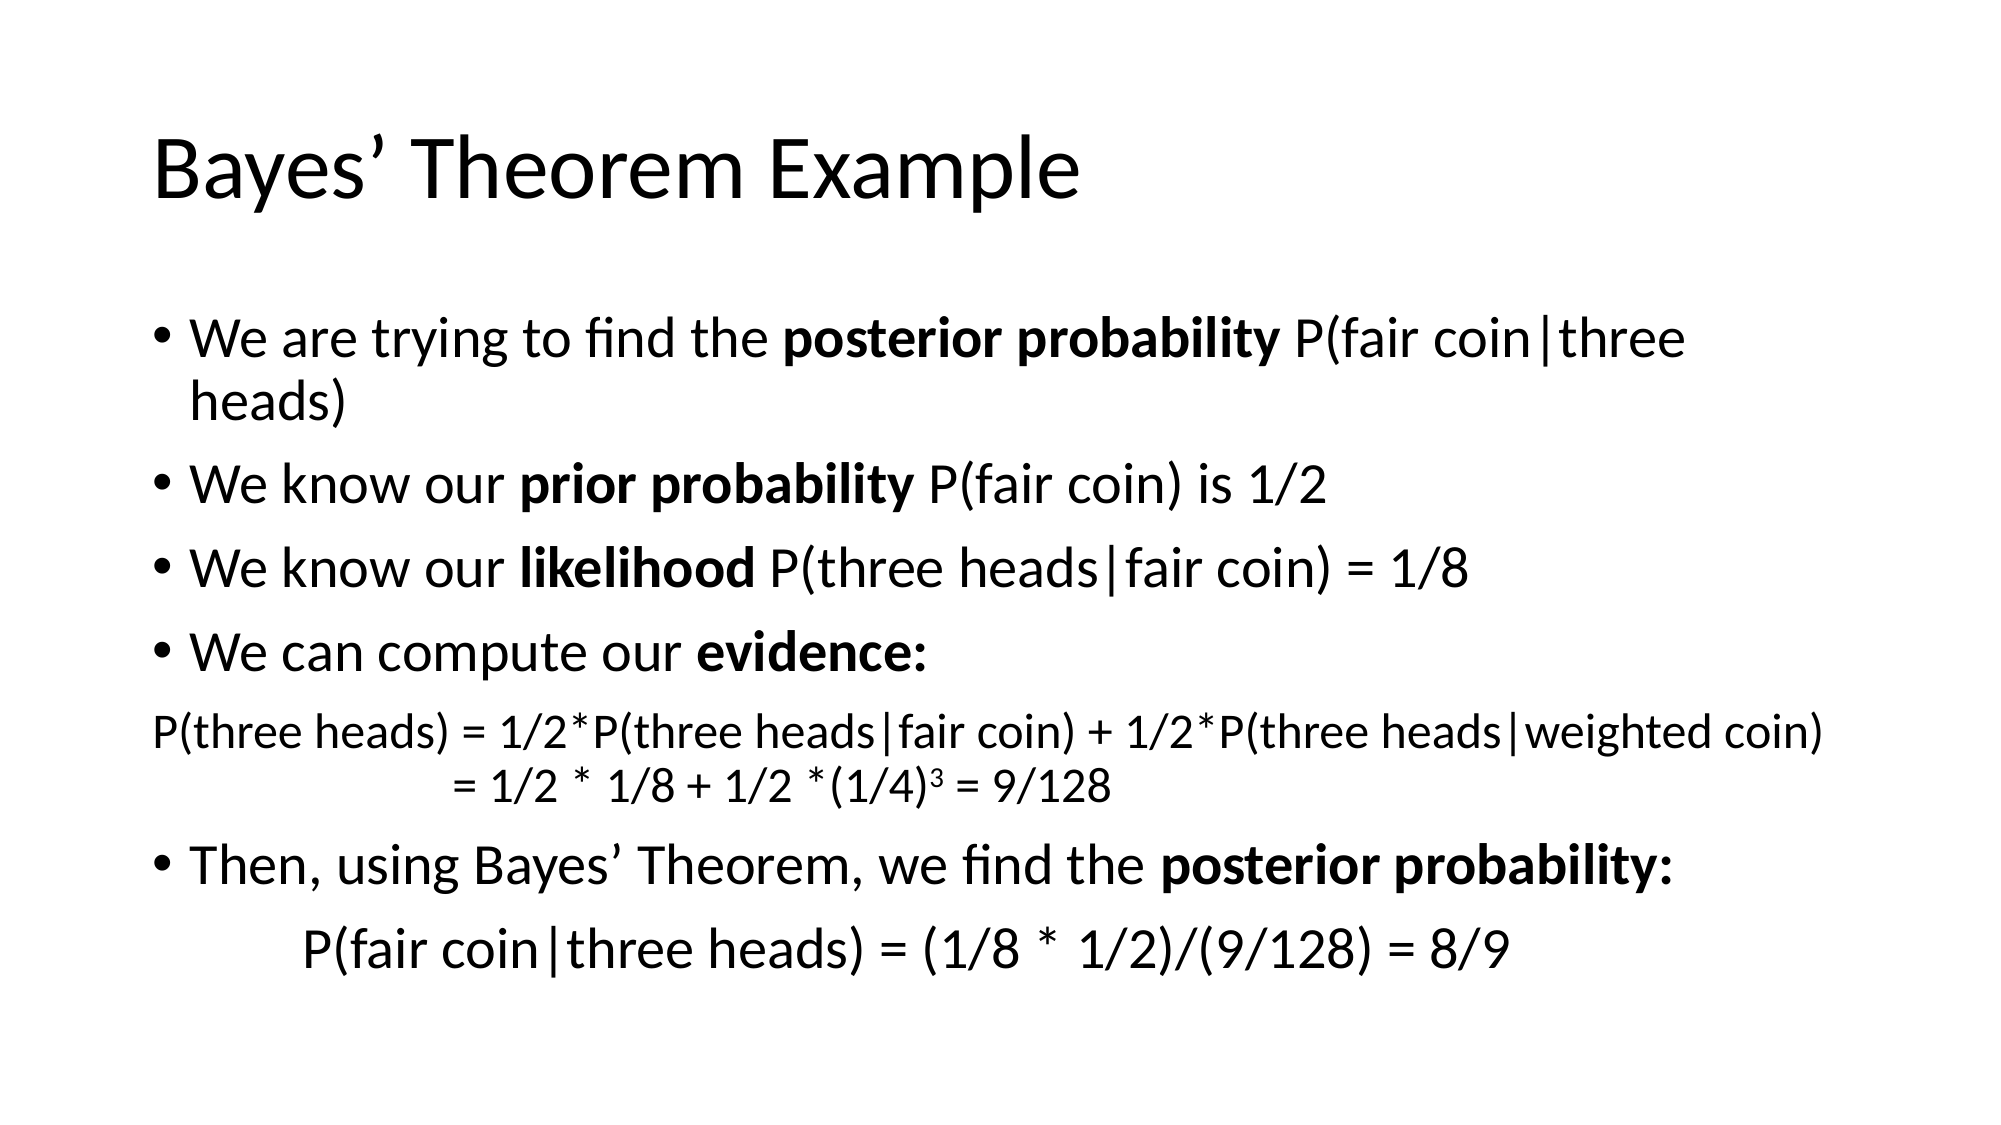

# Bayes’ Theorem Example
We are trying to find the posterior probability P(fair coin|three heads)
We know our prior probability P(fair coin) is 1/2
We know our likelihood P(three heads|fair coin) = 1/8
We can compute our evidence:
P(three heads) = 1/2*P(three heads|fair coin) + 1/2*P(three heads|weighted coin) 		= 1/2 * 1/8 + 1/2 *(1/4)3 = 9/128
Then, using Bayes’ Theorem, we find the posterior probability:
	P(fair coin|three heads) = (1/8 * 1/2)/(9/128) = 8/9